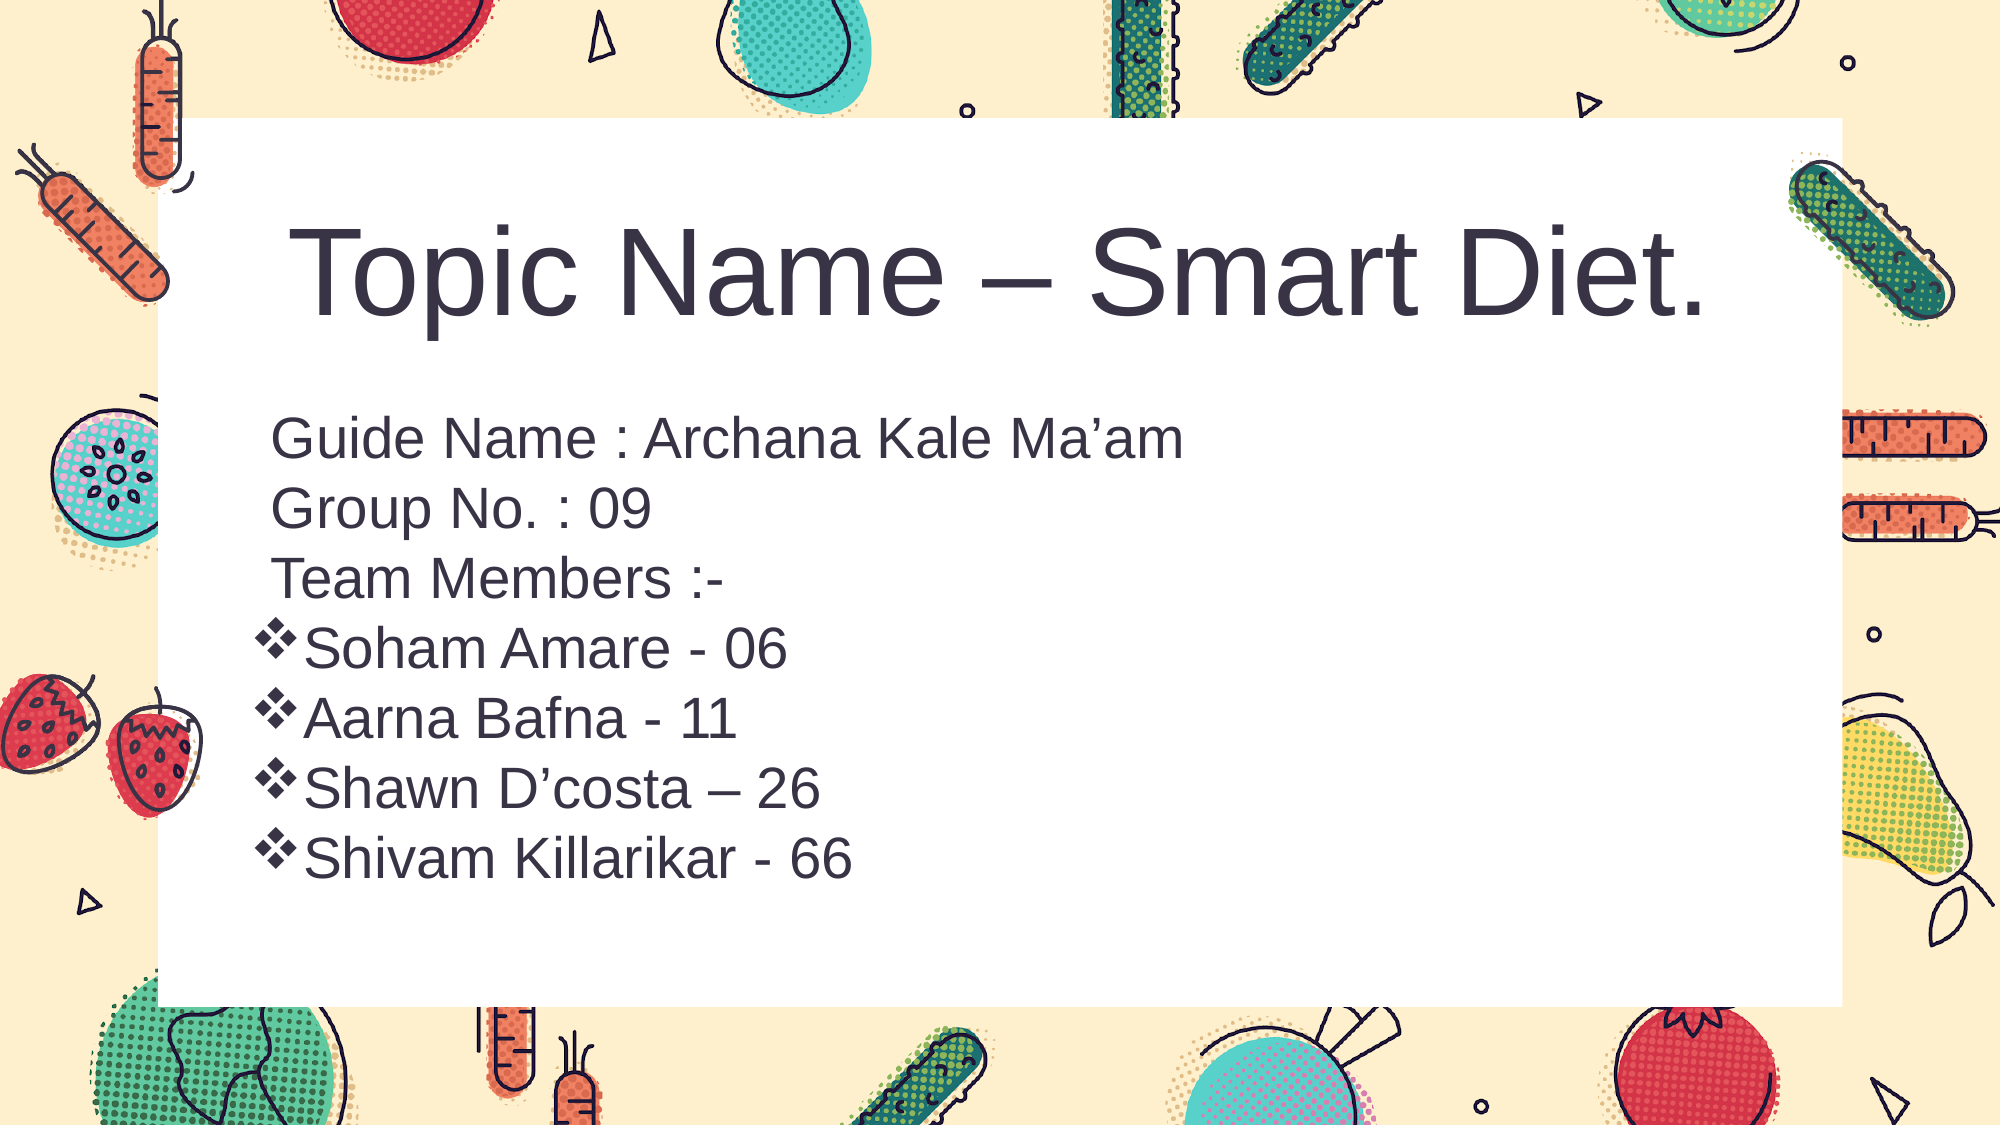

# Topic Name – Smart Diet.
Guide Name : Archana Kale Ma’am
Group No. : 09
Team Members :-
Soham Amare - 06
Aarna Bafna - 11
Shawn D’costa – 26
Shivam Killarikar - 66